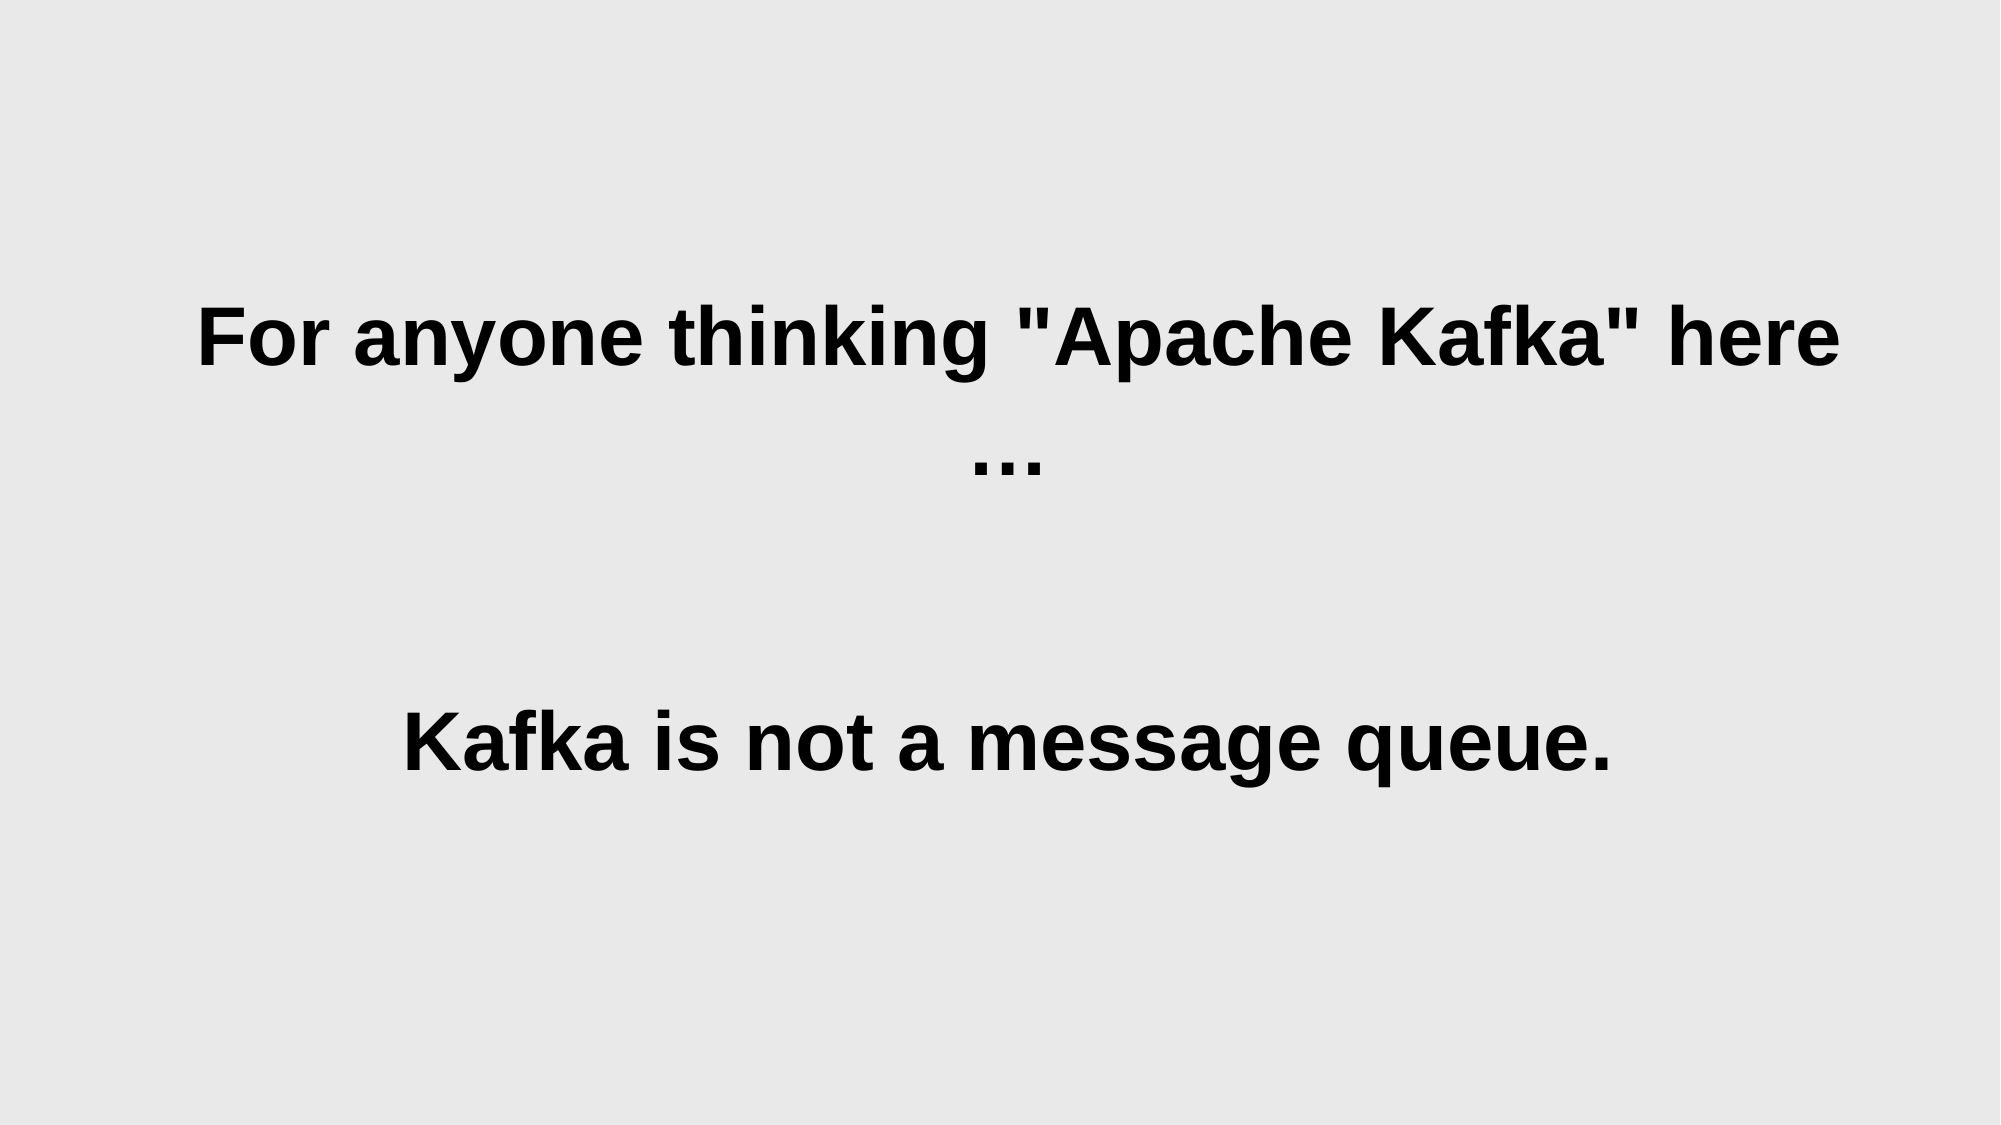

For anyone thinking "Apache Kafka" here …

Kafka is not a message queue.